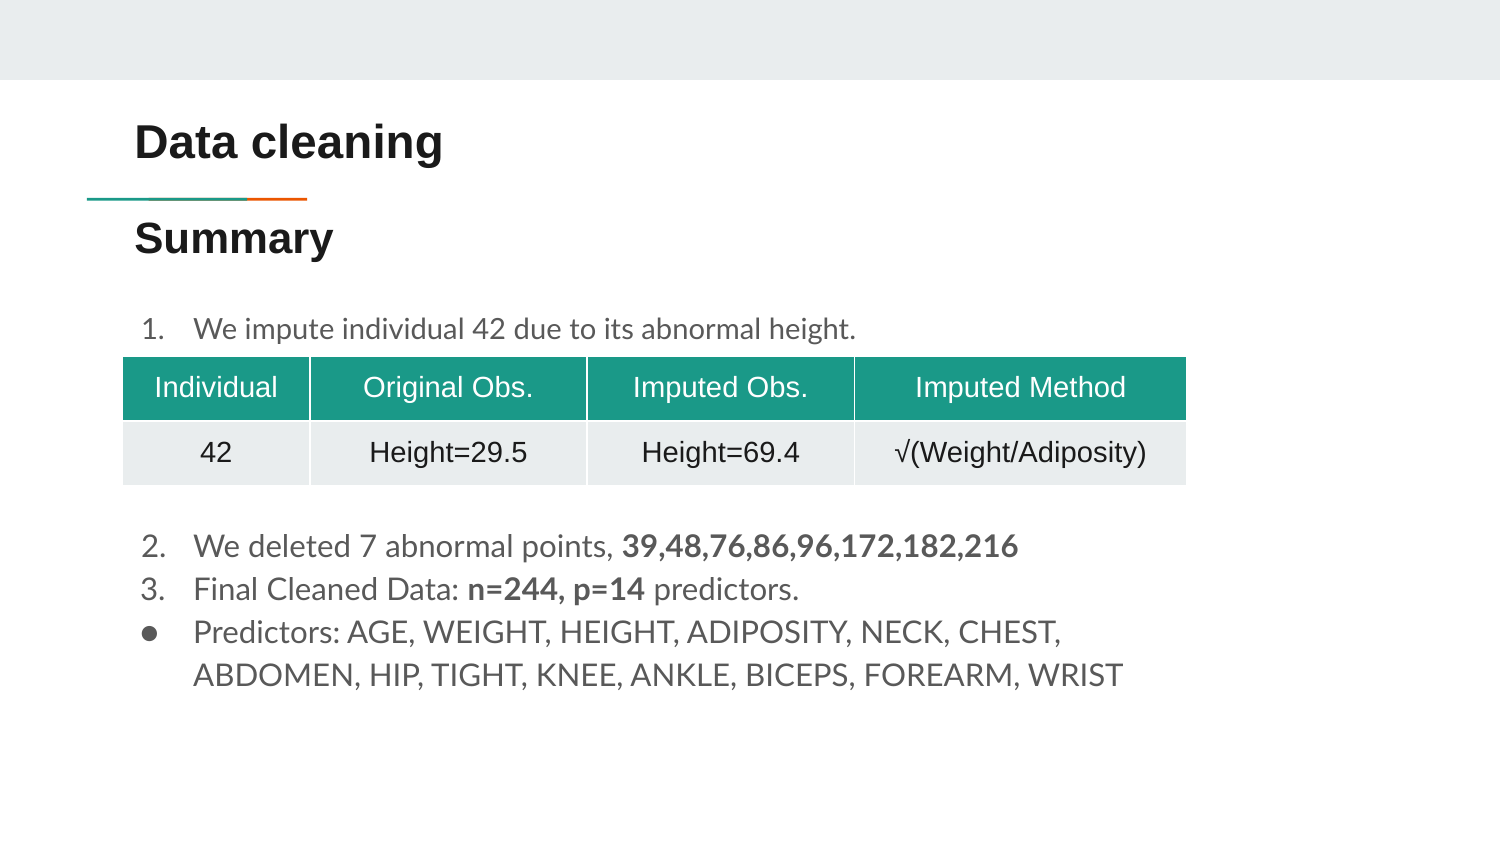

# Data cleaning
Summary
We impute individual 42 due to its abnormal height.

We deleted 7 abnormal points, 39,48,76,86,96,172,182,216
Final Cleaned Data: n=244, p=14 predictors.
Predictors: AGE, WEIGHT, HEIGHT, ADIPOSITY, NECK, CHEST, ABDOMEN, HIP, TIGHT, KNEE, ANKLE, BICEPS, FOREARM, WRIST
| Individual | Original Obs. | Imputed Obs. | Imputed Method |
| --- | --- | --- | --- |
| 42 | Height=29.5 | Height=69.4 | √(Weight/Adiposity) |